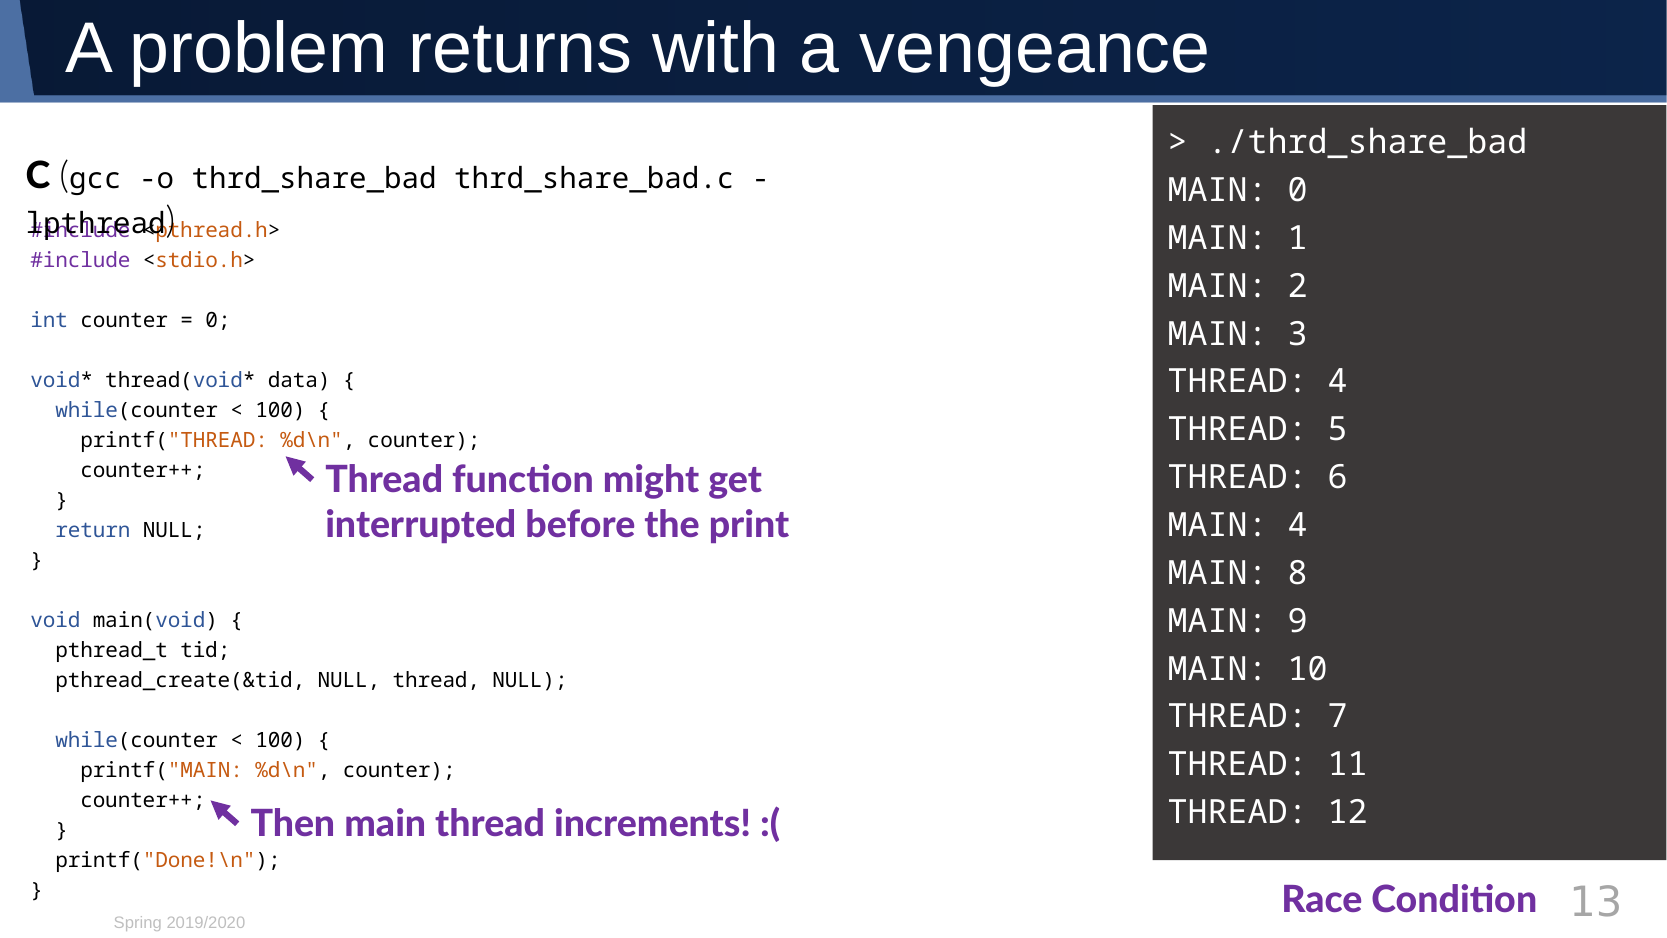

# A problem returns with a vengeance
> ./thrd_share_bad
MAIN: 0
MAIN: 1
MAIN: 2
MAIN: 3
THREAD: 4
THREAD: 5
THREAD: 6
MAIN: 4
MAIN: 8
MAIN: 9
MAIN: 10
THREAD: 7
THREAD: 11
THREAD: 12
C (gcc -o thrd_share_bad thrd_share_bad.c -lpthread)
#include <pthread.h>
#include <stdio.h>

int counter = 0;

void* thread(void* data) {
  while(counter < 100) {
    printf("THREAD: %d\n", counter);
    counter++;
  }
  return NULL;
}

void main(void) {
  pthread_t tid;
  pthread_create(&tid, NULL, thread, NULL);

  while(counter < 100) {
    printf("MAIN: %d\n", counter);
    counter++;
  }
  printf("Done!\n");
}
Thread function might get
interrupted before the print
Then main thread increments! :(
Race Condition
Spring 2019/2020